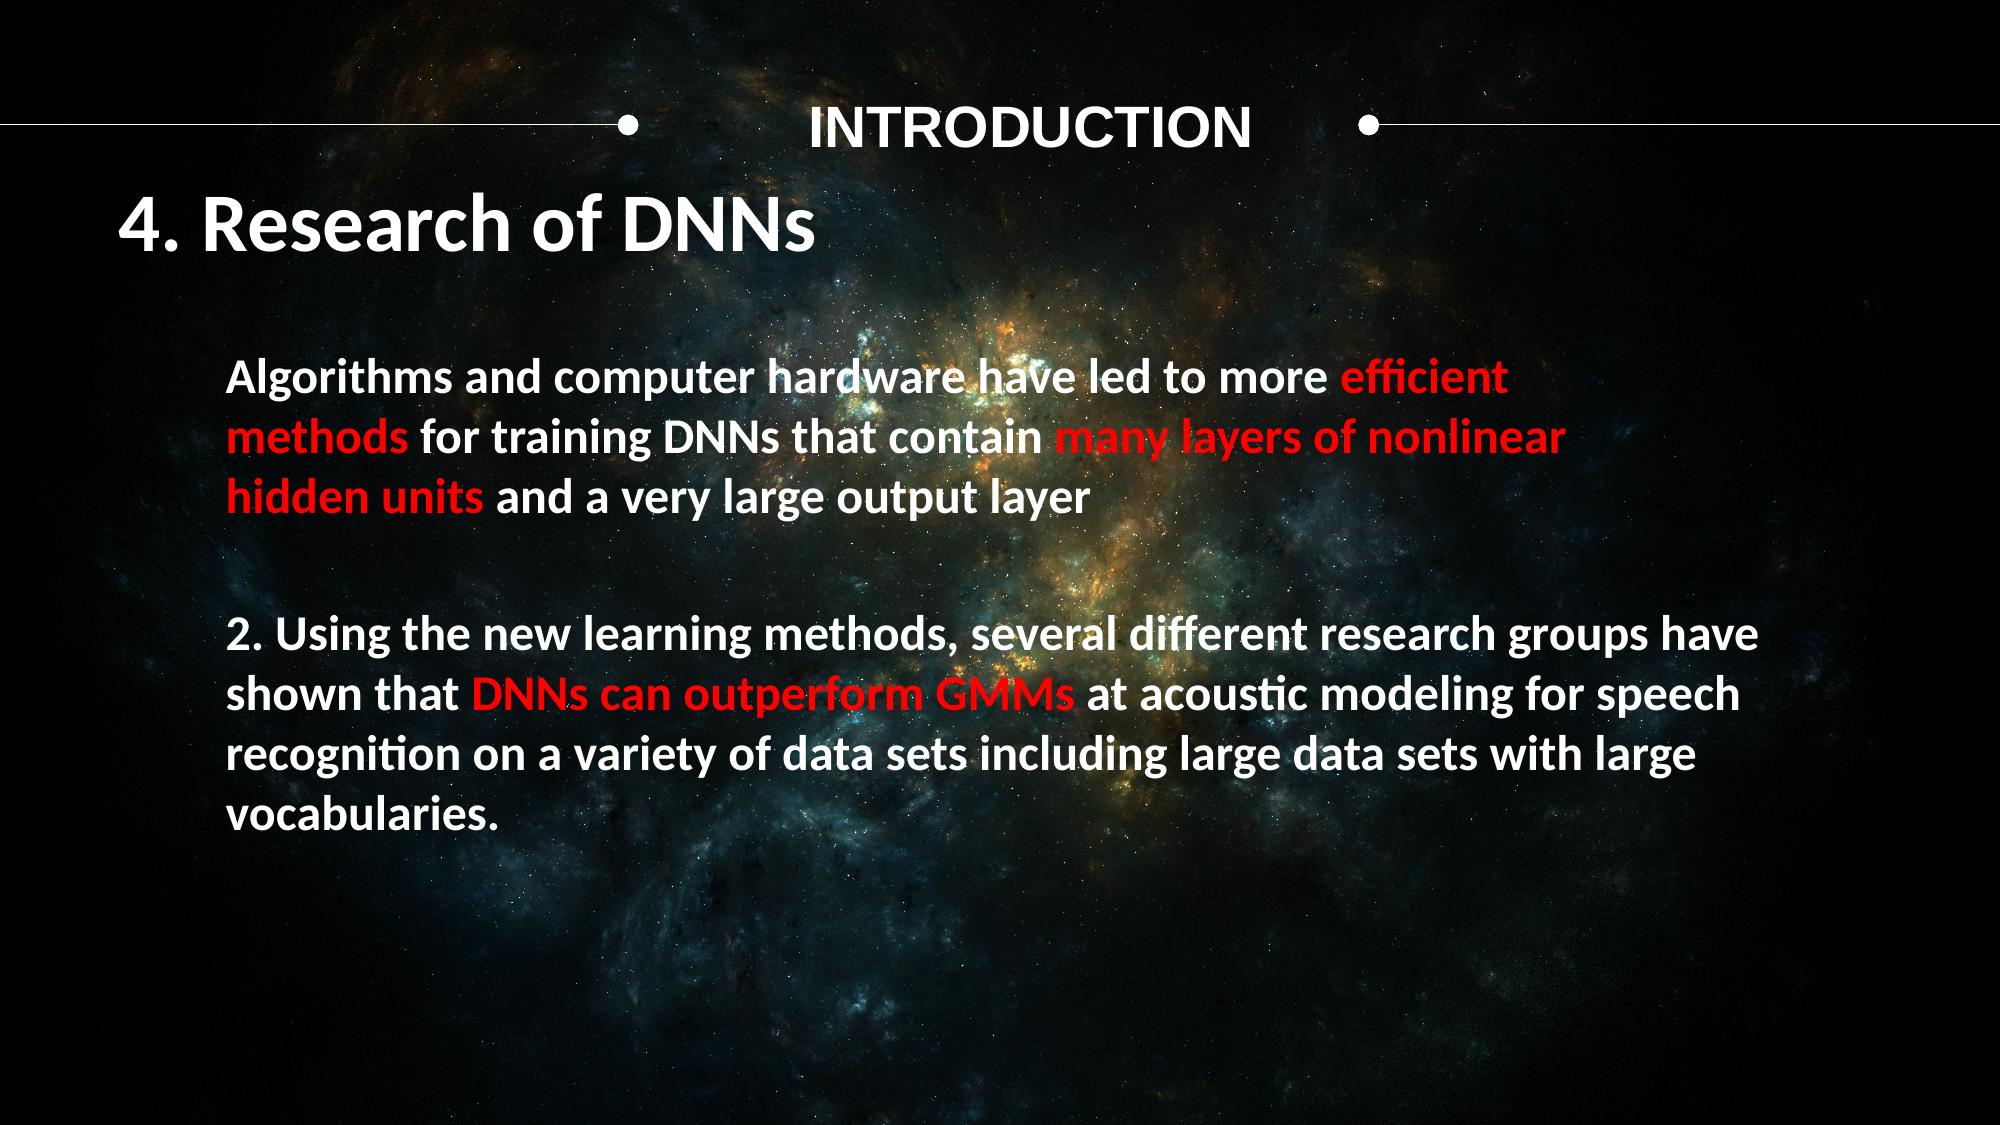

INTRODUCTION
4. Research of DNNs
Algorithms and computer hardware have led to more efficient
methods for training DNNs that contain many layers of nonlinear
hidden units and a very large output layer
2. Using the new learning methods, several different research groups have shown that DNNs can outperform GMMs at acoustic modeling for speech recognition on a variety of data sets including large data sets with large vocabularies.